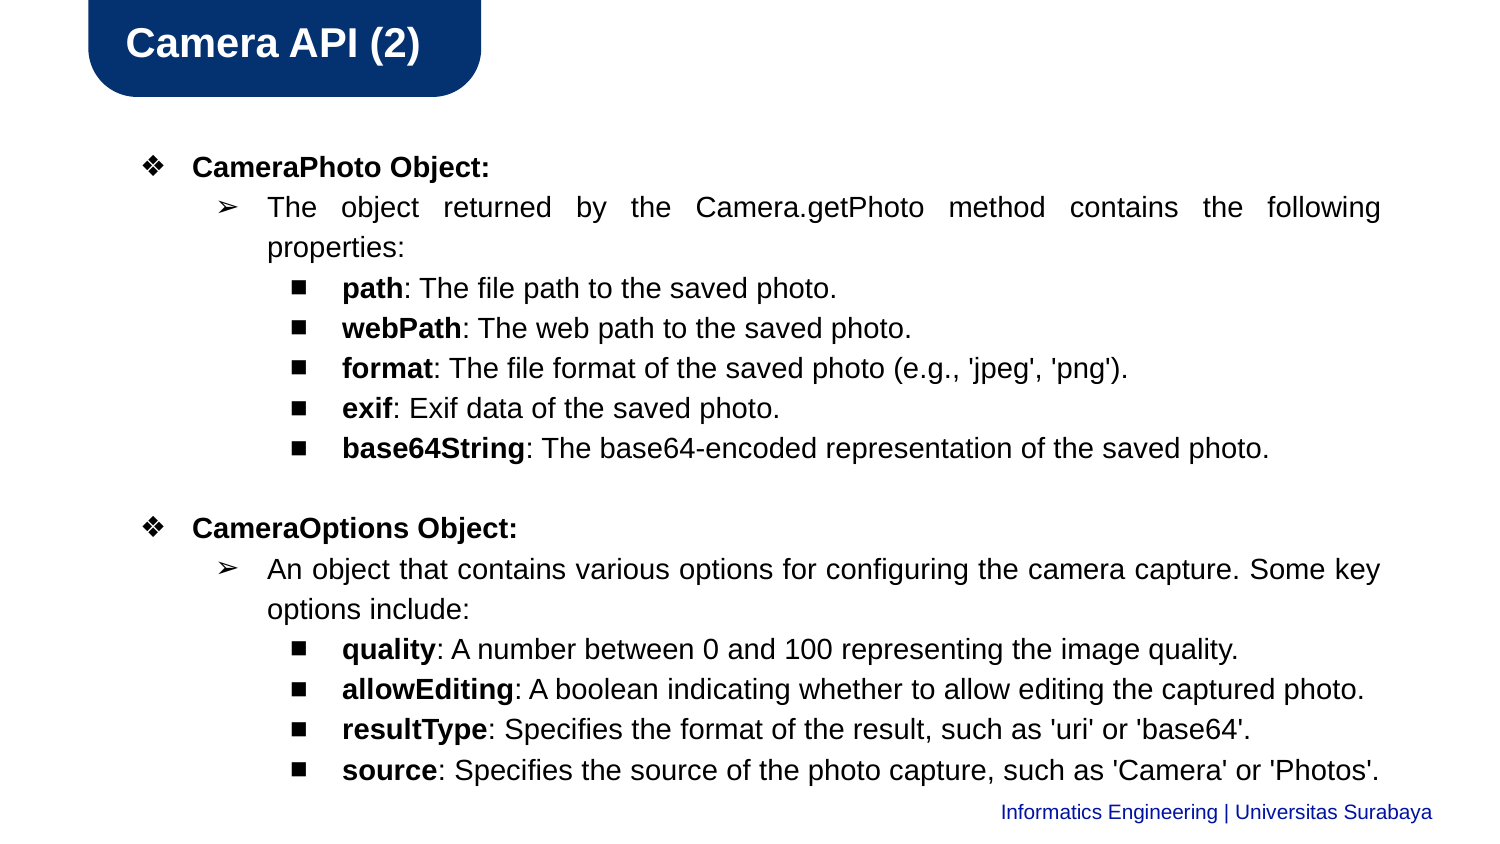

Camera API (2)
CameraPhoto Object:
The object returned by the Camera.getPhoto method contains the following properties:
path: The file path to the saved photo.
webPath: The web path to the saved photo.
format: The file format of the saved photo (e.g., 'jpeg', 'png').
exif: Exif data of the saved photo.
base64String: The base64-encoded representation of the saved photo.

CameraOptions Object:
An object that contains various options for configuring the camera capture. Some key options include:
quality: A number between 0 and 100 representing the image quality.
allowEditing: A boolean indicating whether to allow editing the captured photo.
resultType: Specifies the format of the result, such as 'uri' or 'base64'.
source: Specifies the source of the photo capture, such as 'Camera' or 'Photos'.
Informatics Engineering | Universitas Surabaya